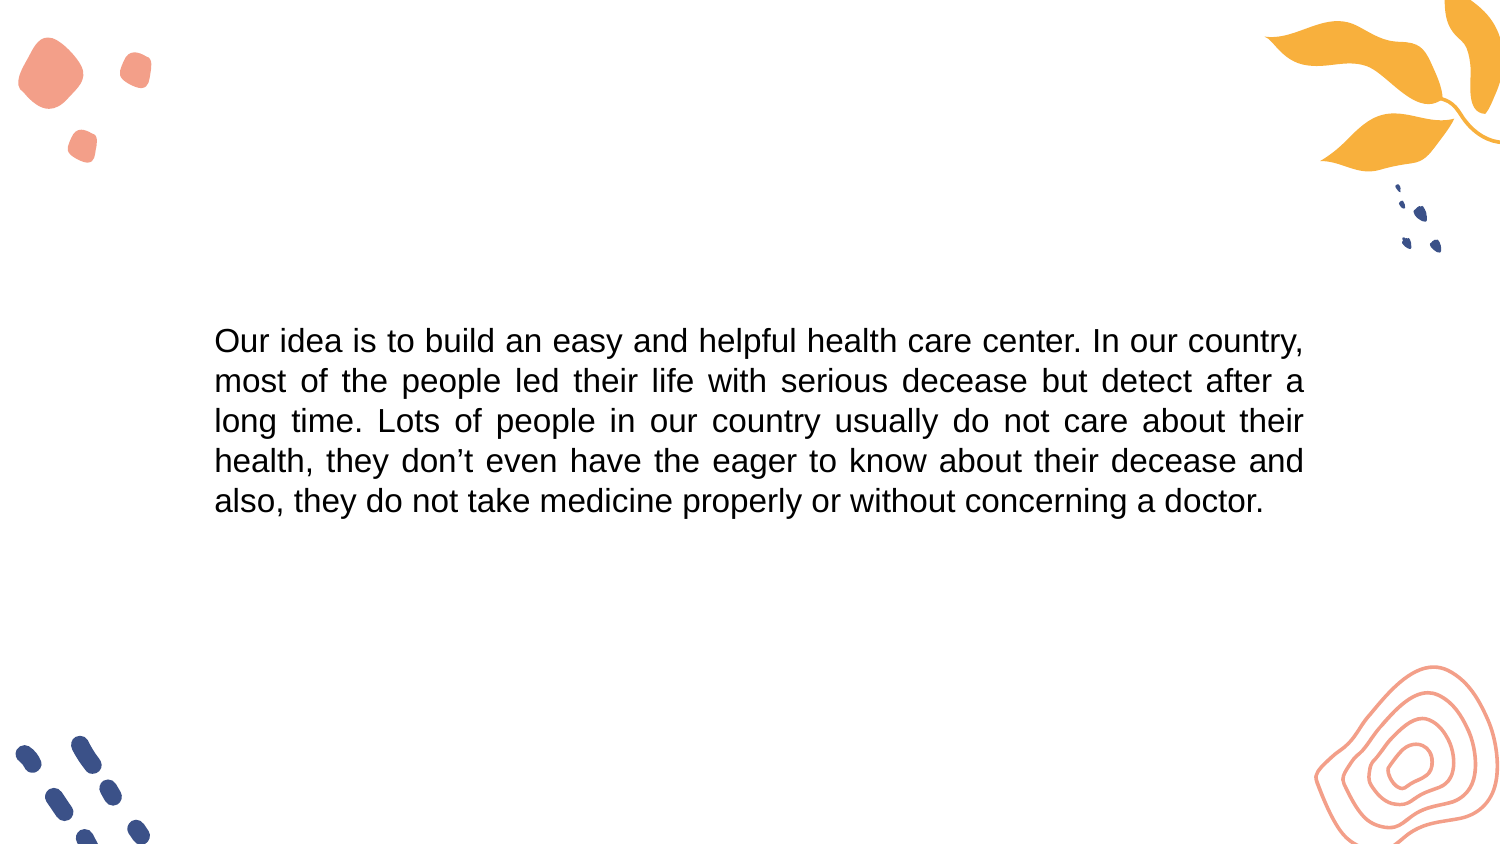

Our idea is to build an easy and helpful health care center. In our country, most of the people led their life with serious decease but detect after a long time. Lots of people in our country usually do not care about their health, they don’t even have the eager to know about their decease and also, they do not take medicine properly or without concerning a doctor.